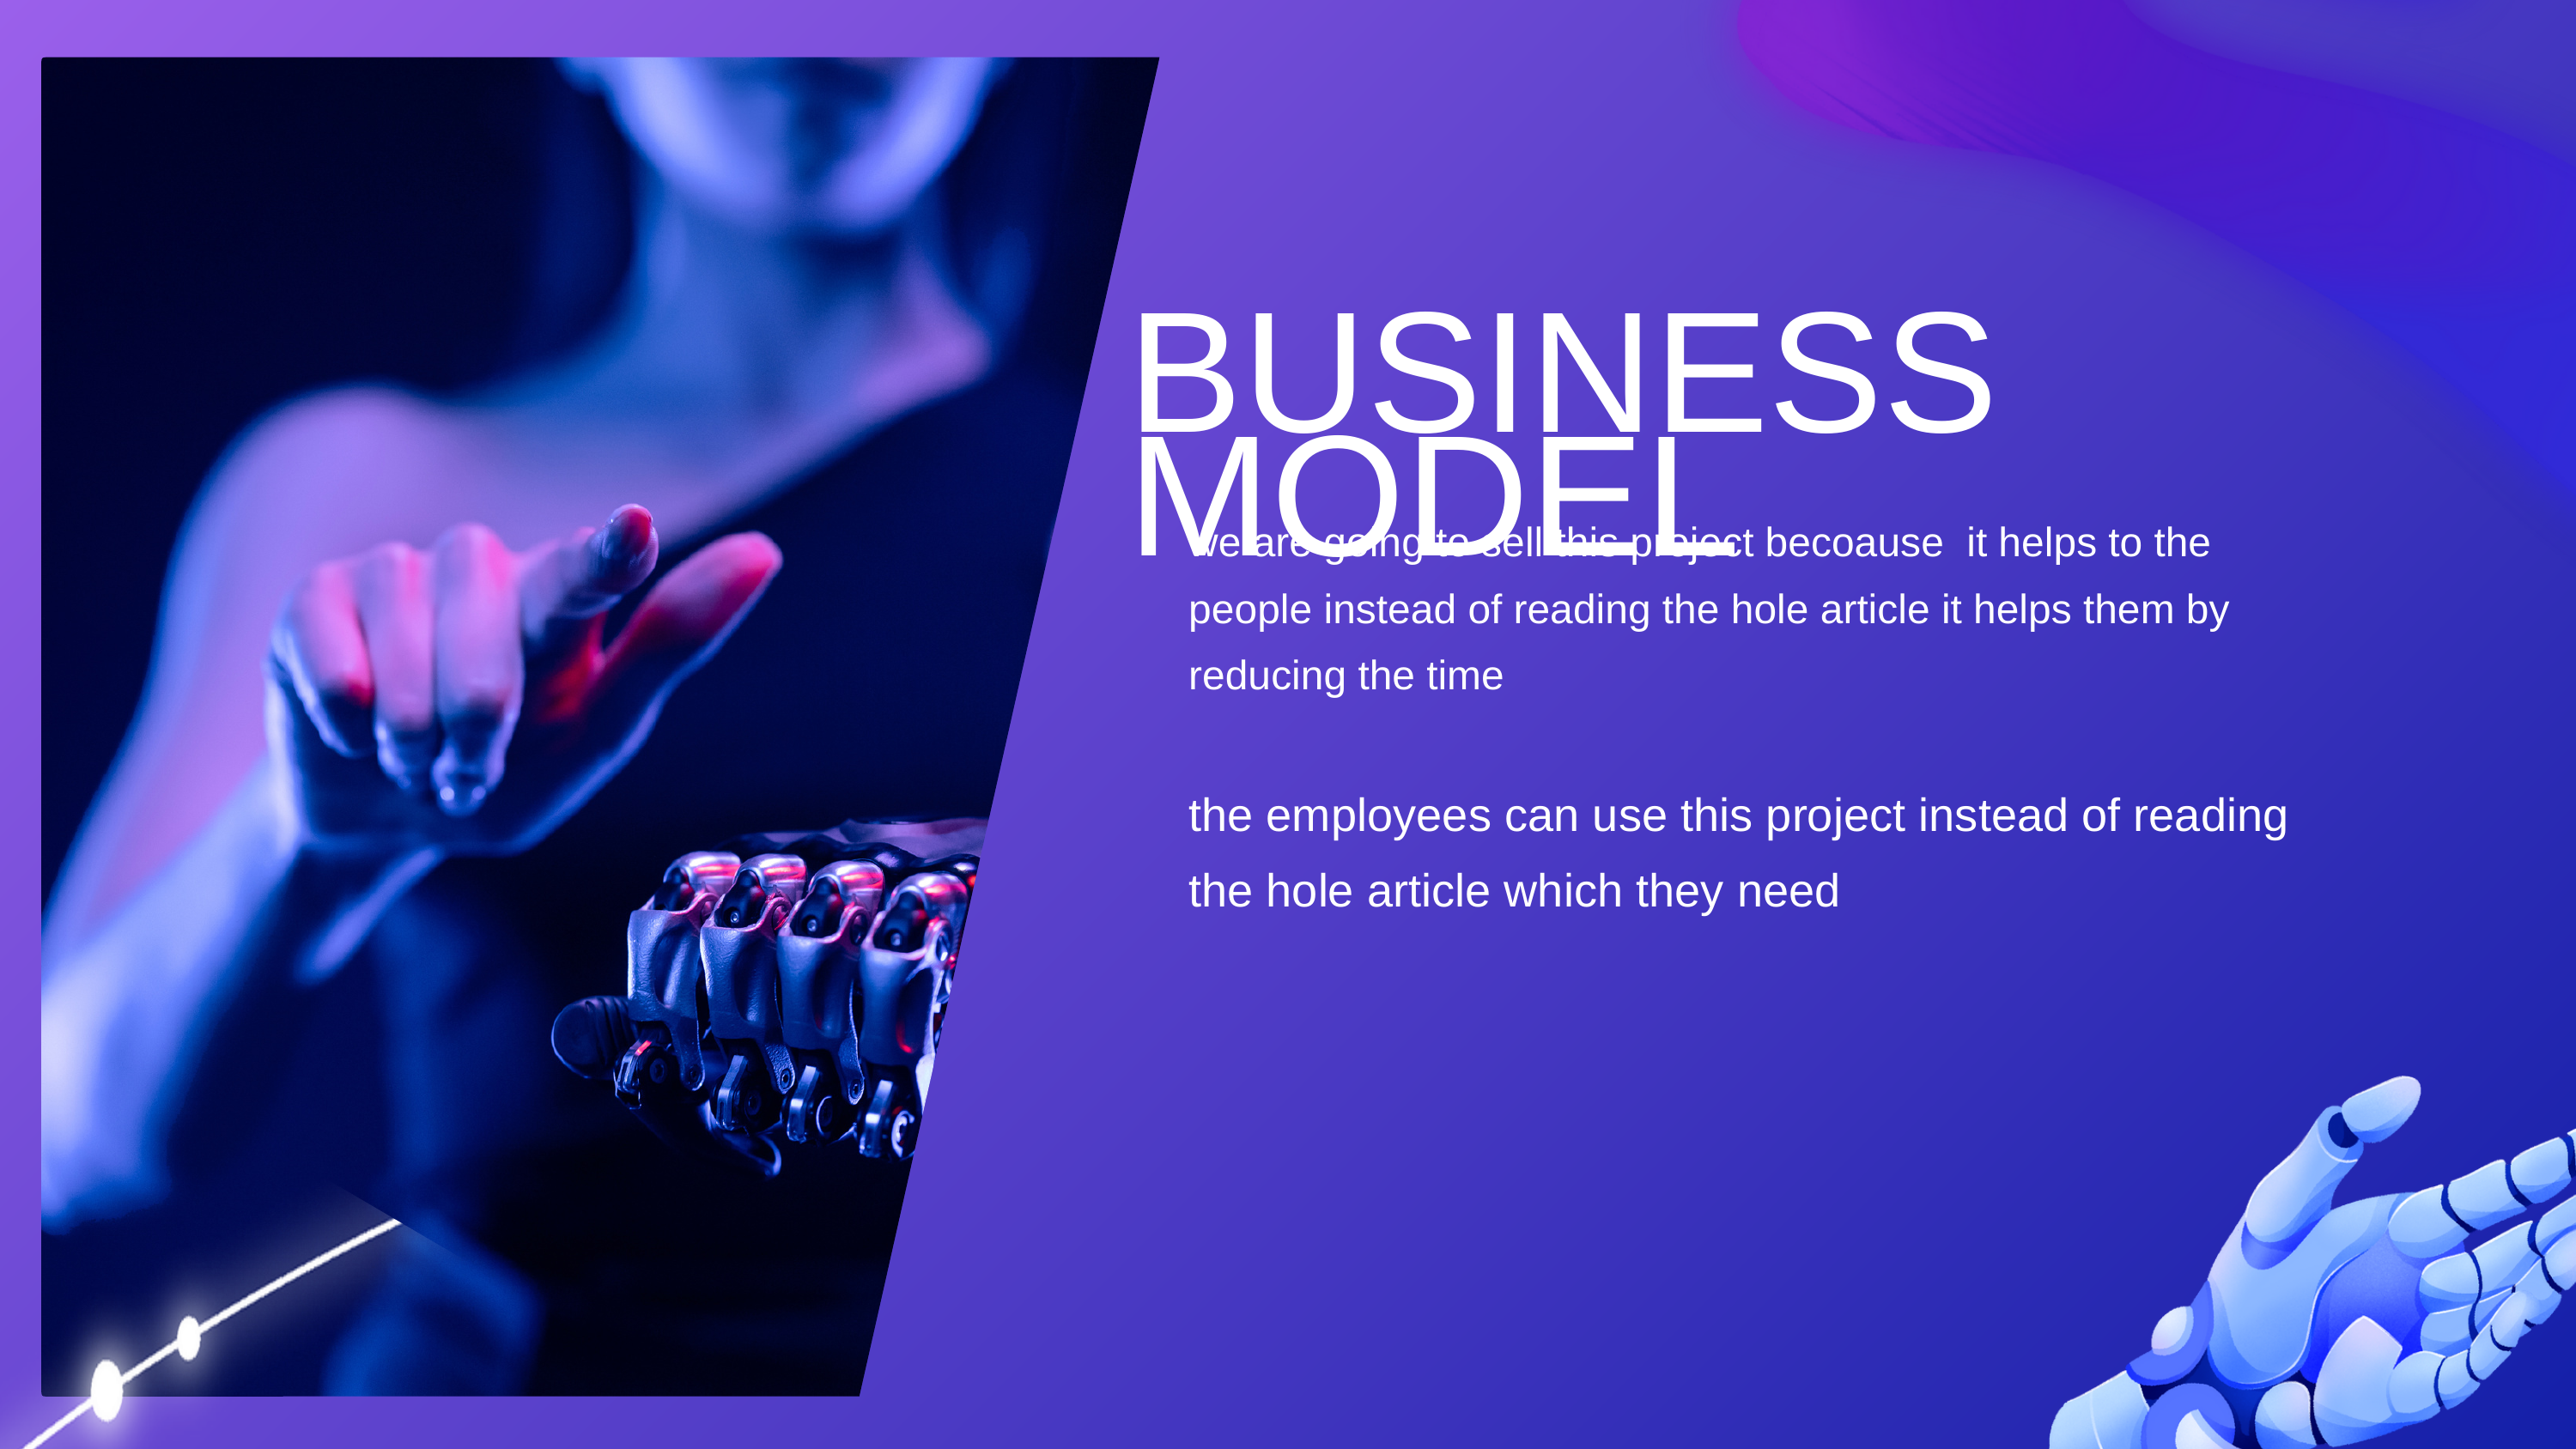

BUSINESS MODEL
we are going to sell this project becoause  it helps to the people instead of reading the hole article it helps them by reducing the time

the employees can use this project instead of reading the hole article which they need